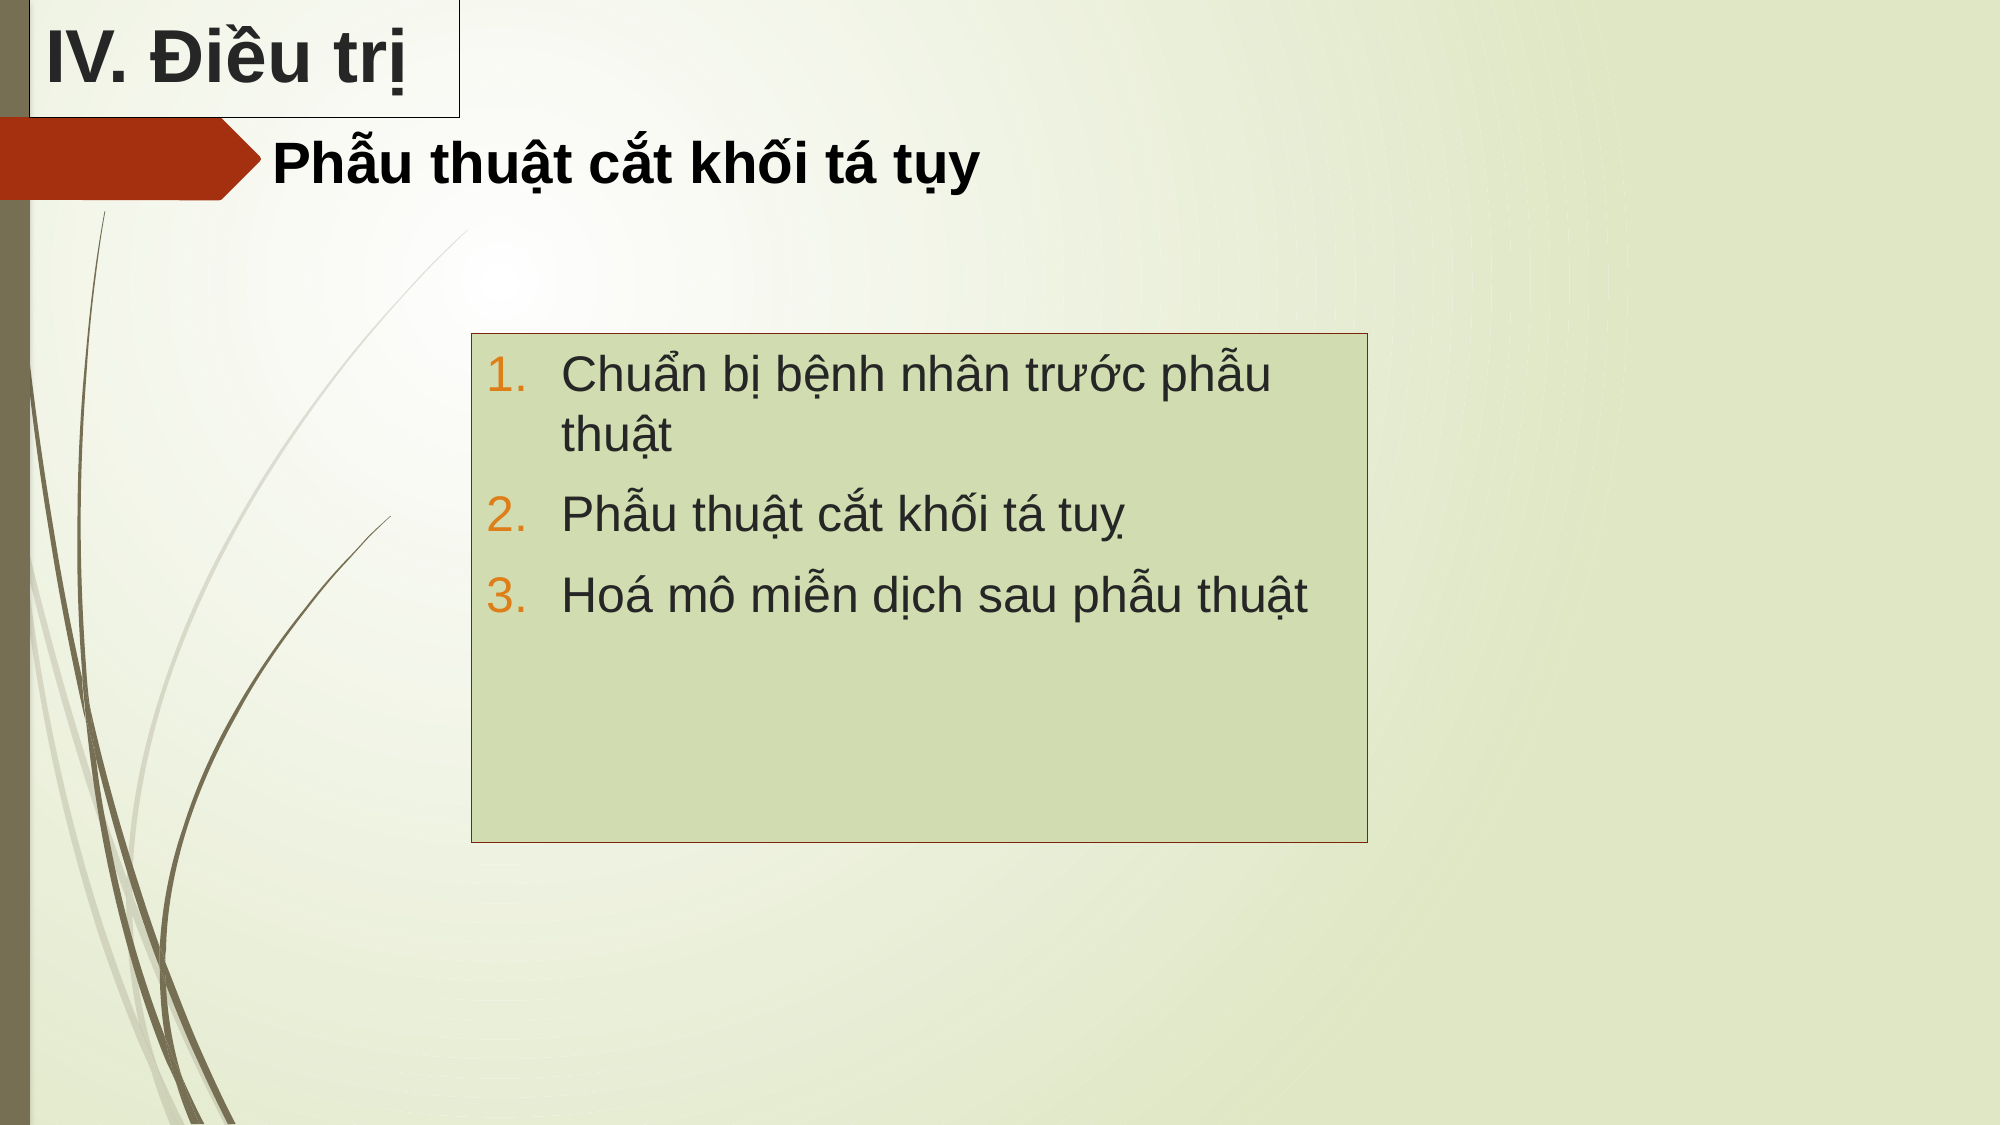

IV. Điều trị
Phẫu thuật cắt khối tá tụy
Chuẩn bị bệnh nhân trước phẫu thuật
Phẫu thuật cắt khối tá tuỵ
Hoá mô miễn dịch sau phẫu thuật